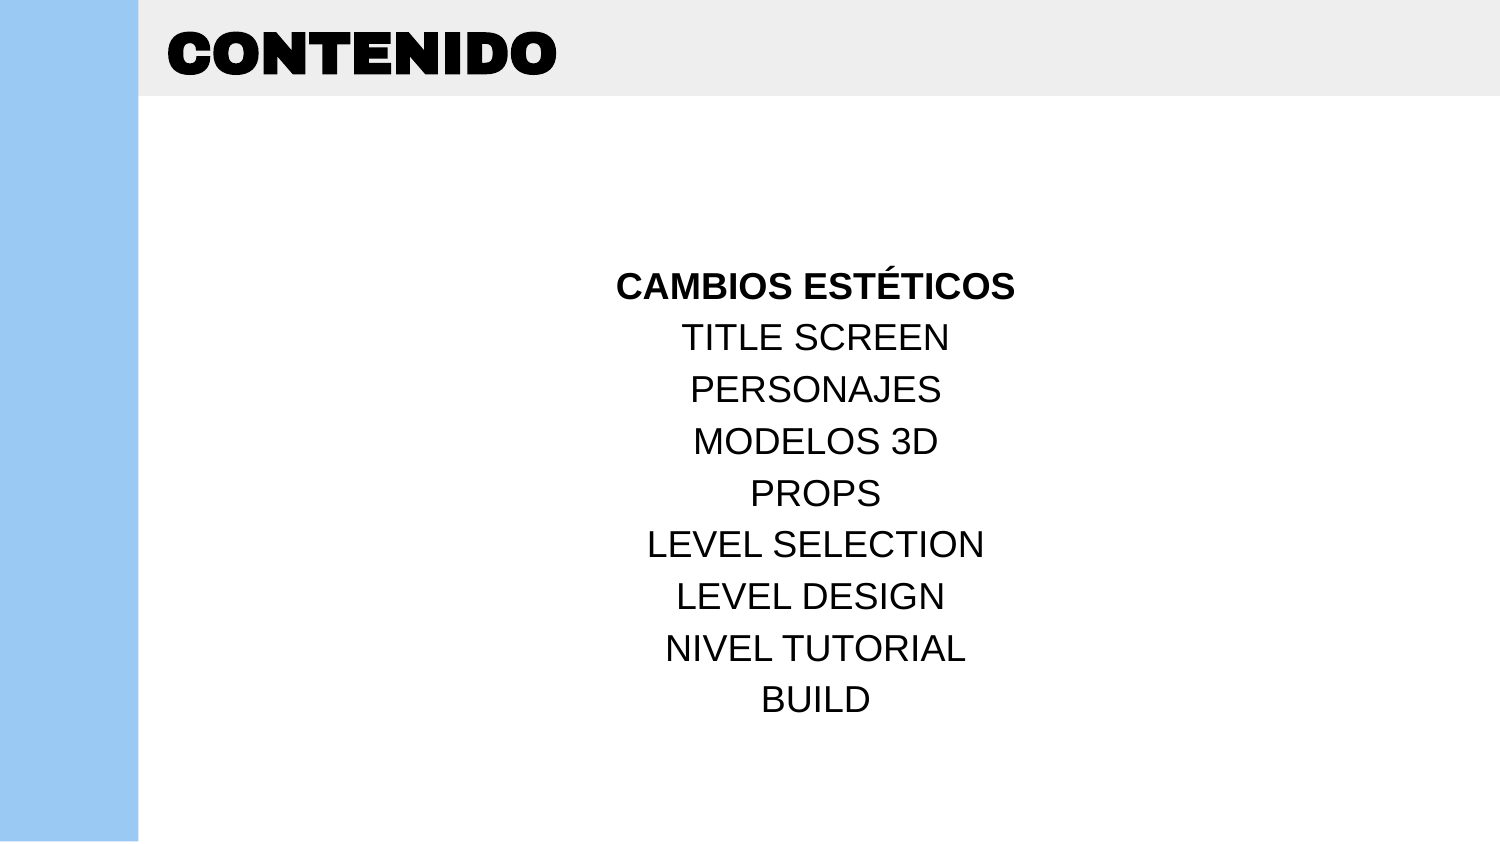

CONTENIDO

CAMBIOS ESTÉTICOS
TITLE SCREEN
PERSONAJES
MODELOS 3D
PROPS
LEVEL SELECTION
LEVEL DESIGN
NIVEL TUTORIAL
BUILD